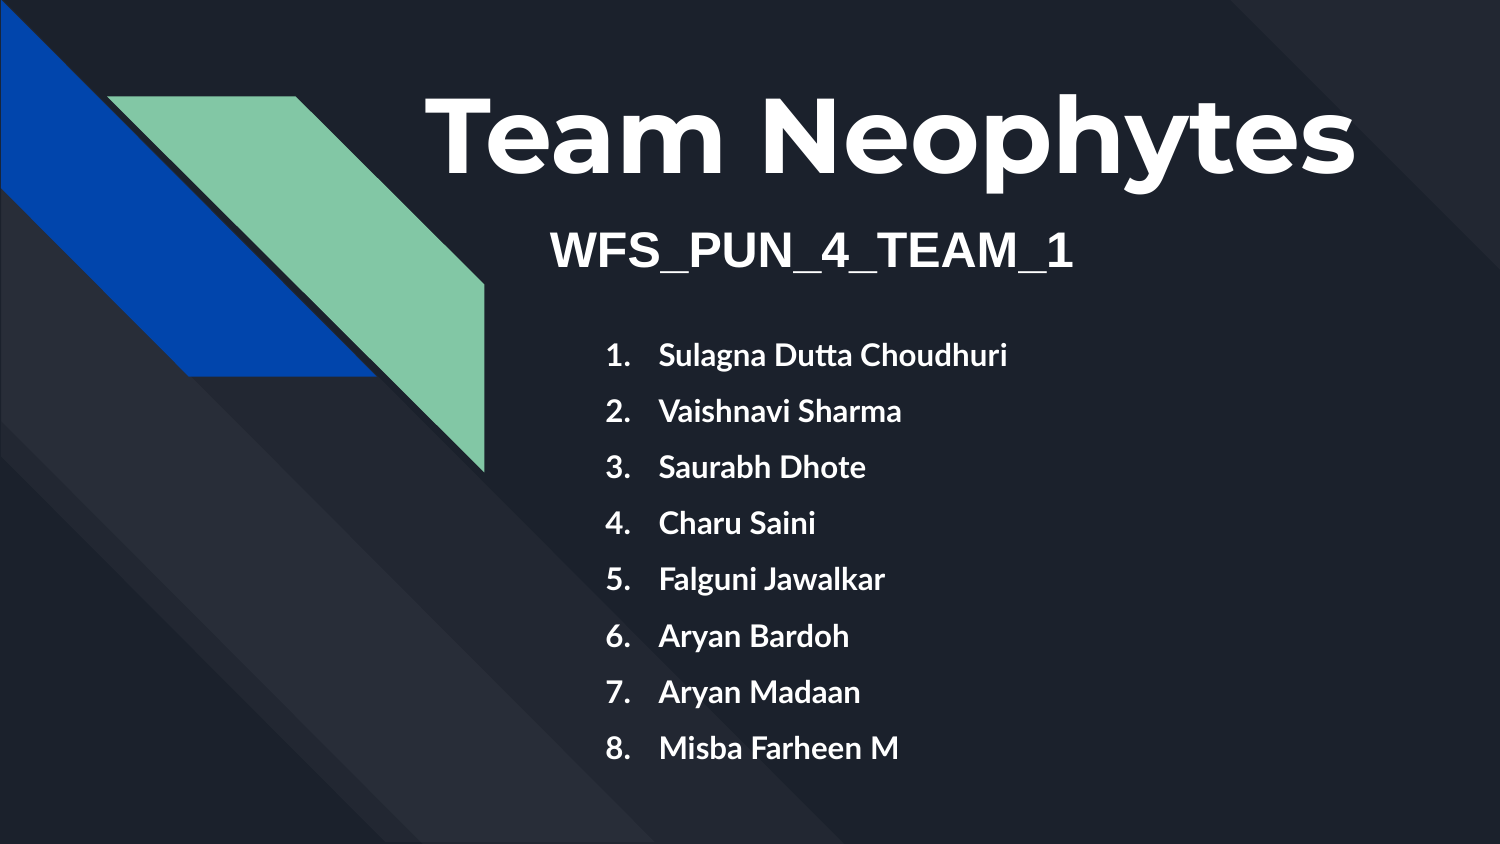

# Team Neophytes
WFS_PUN_4_TEAM_1
Sulagna Dutta Choudhuri
Vaishnavi Sharma
Saurabh Dhote
Charu Saini
Falguni Jawalkar
Aryan Bardoh
Aryan Madaan
Misba Farheen M